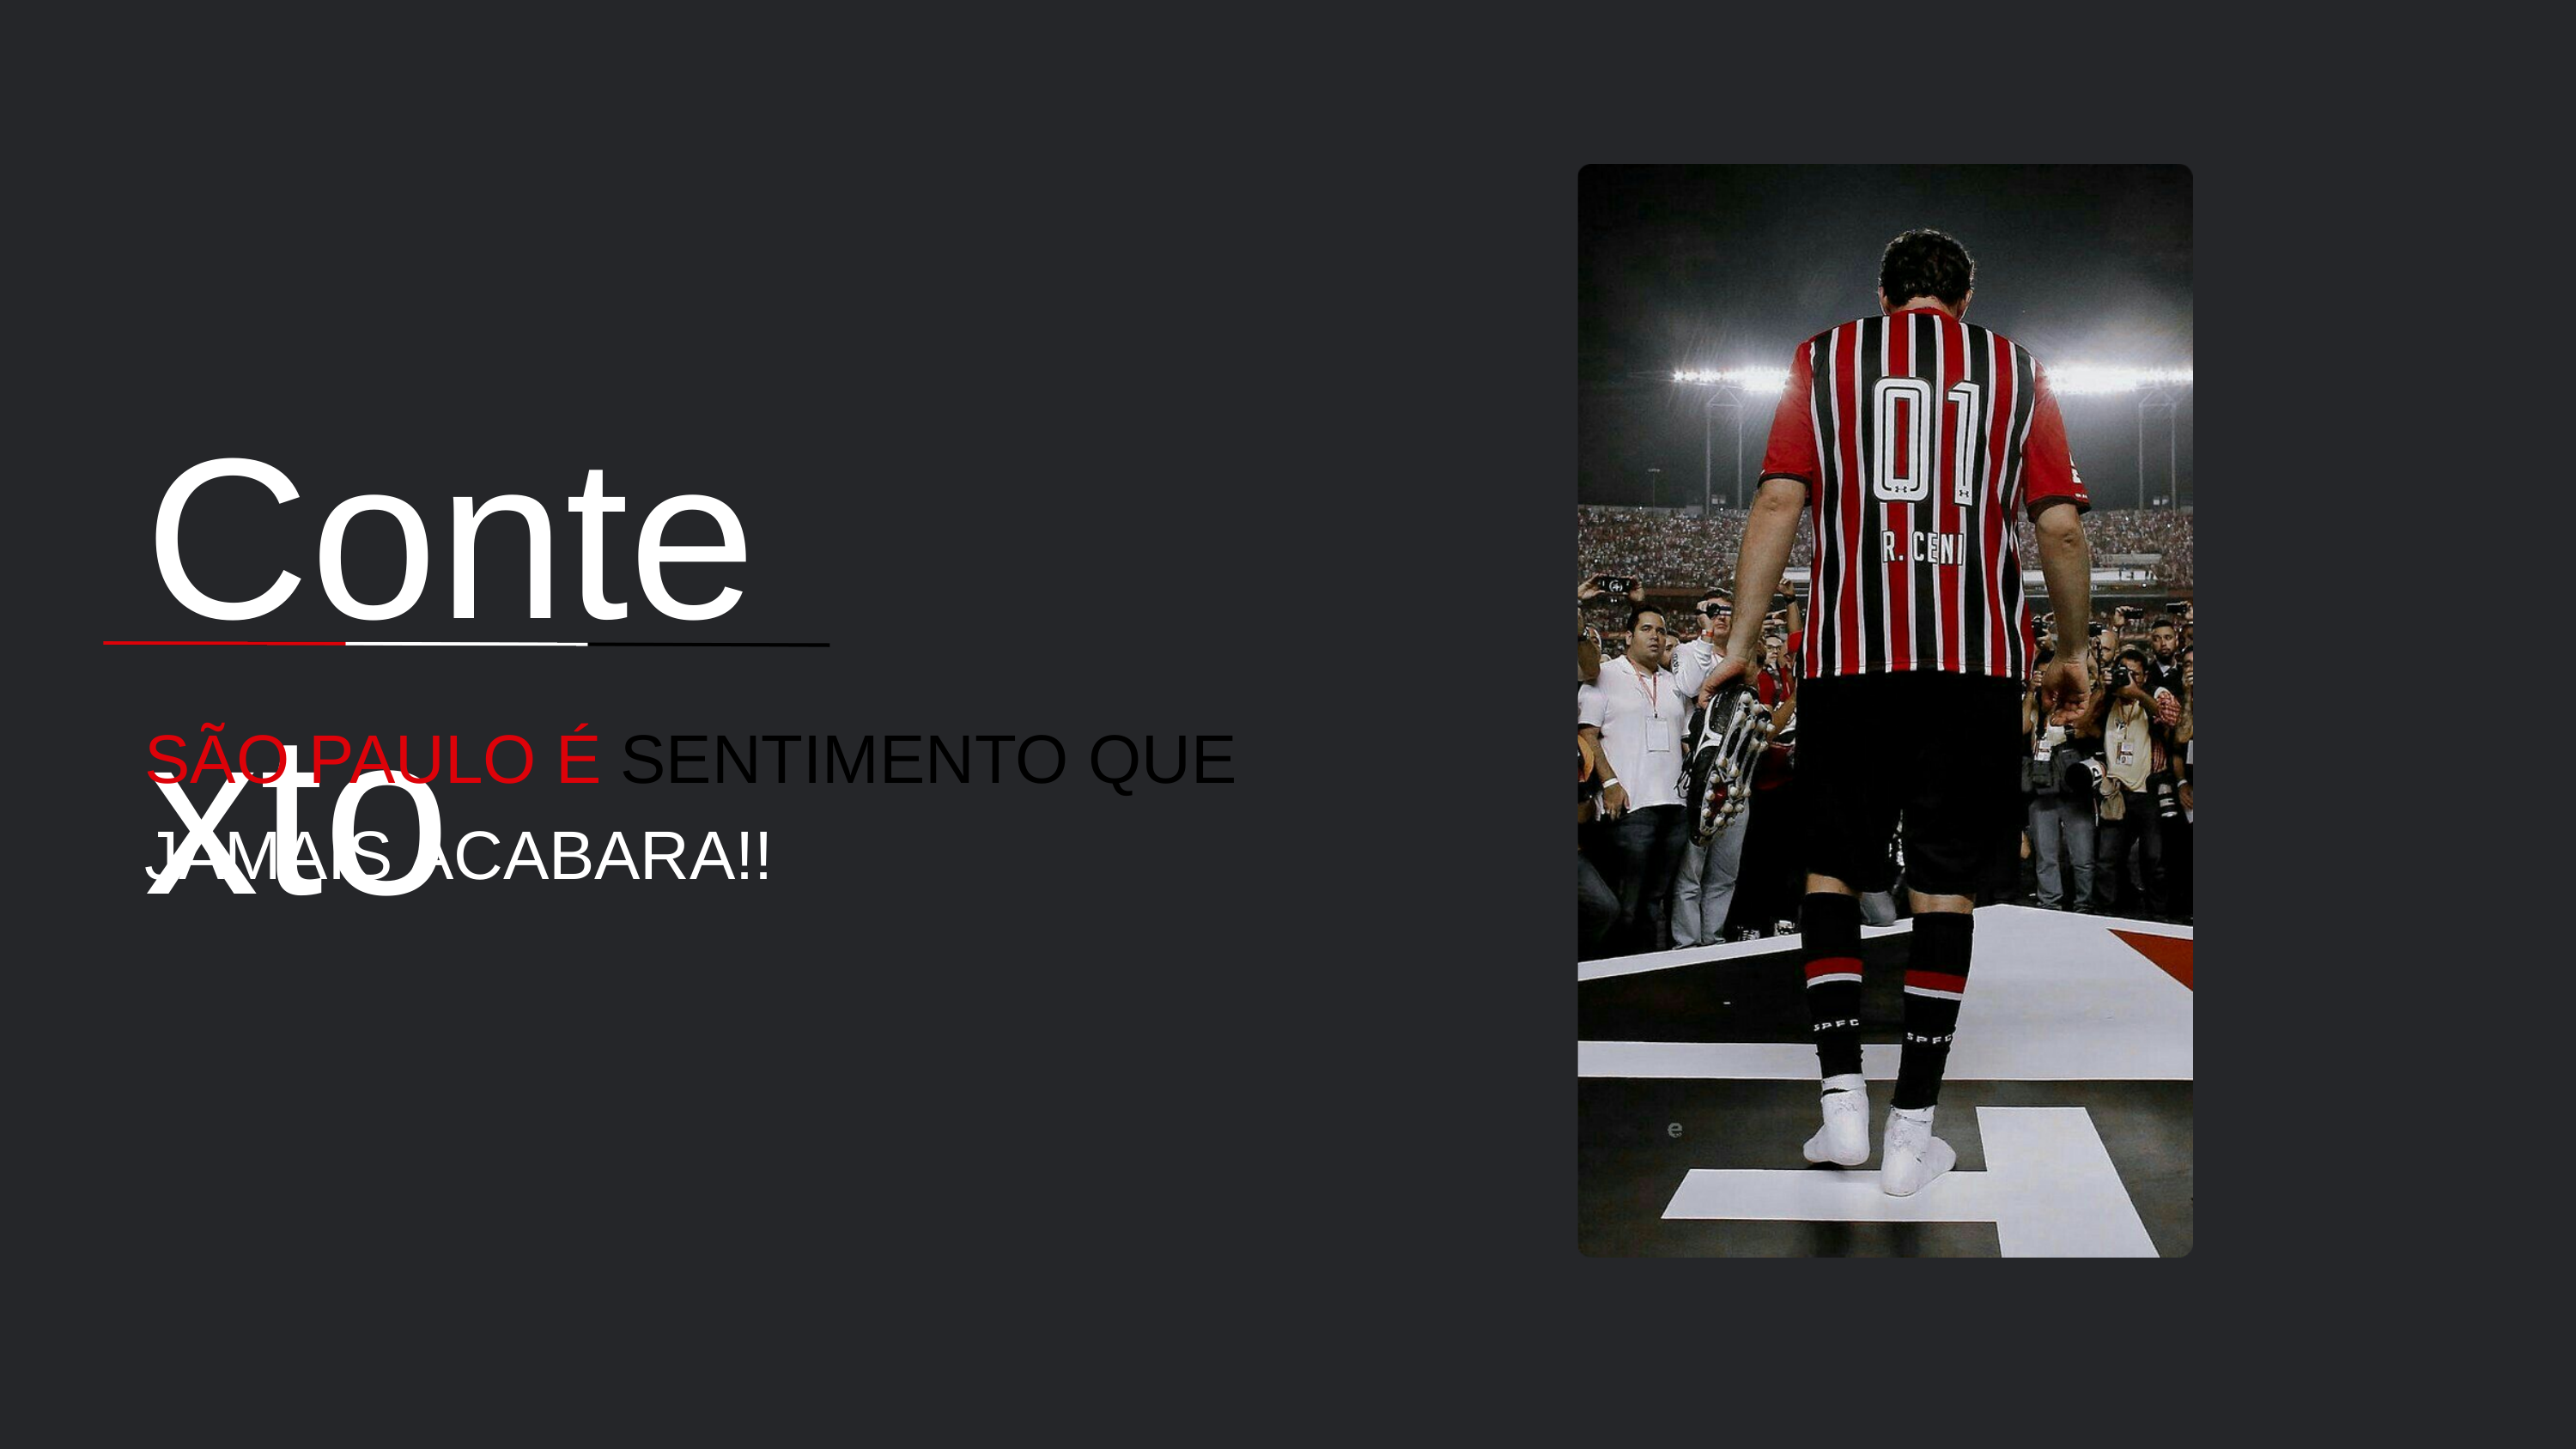

Contexto

SÃO PAULO É SENTIMENTO QUE JAMAIS ACABARA!!